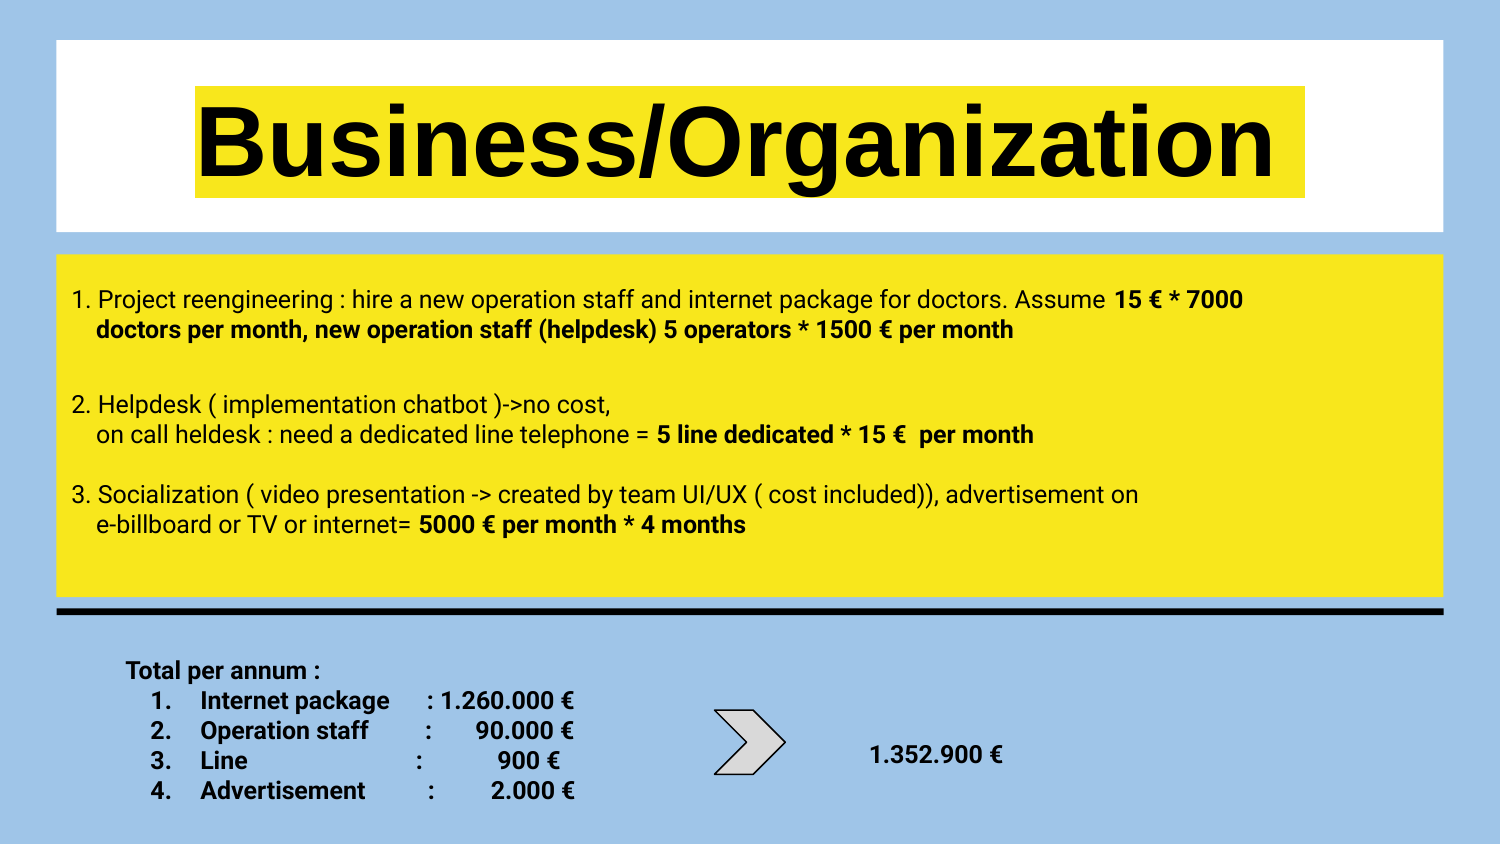

Business/Organization
1. Project reengineering : hire a new operation staff and internet package for doctors. Assume 15 € * 7000
    doctors per month, new operation staff (helpdesk) 5 operators * 1500 € per month
2. Helpdesk ( implementation chatbot )->no cost,
    on call heldesk : need a dedicated line telephone = 5 line dedicated * 15 €  per month
3. Socialization ( video presentation -> created by team UI/UX ( cost included)), advertisement on
    e-billboard or TV or internet= 5000 € per month * 4 months
Total per annum :
Internet package      : 1.260.000 €
Operation staff         :       90.000 €
Line                           :            900 €
Advertisement          :         2.000 €

1.352.900 €